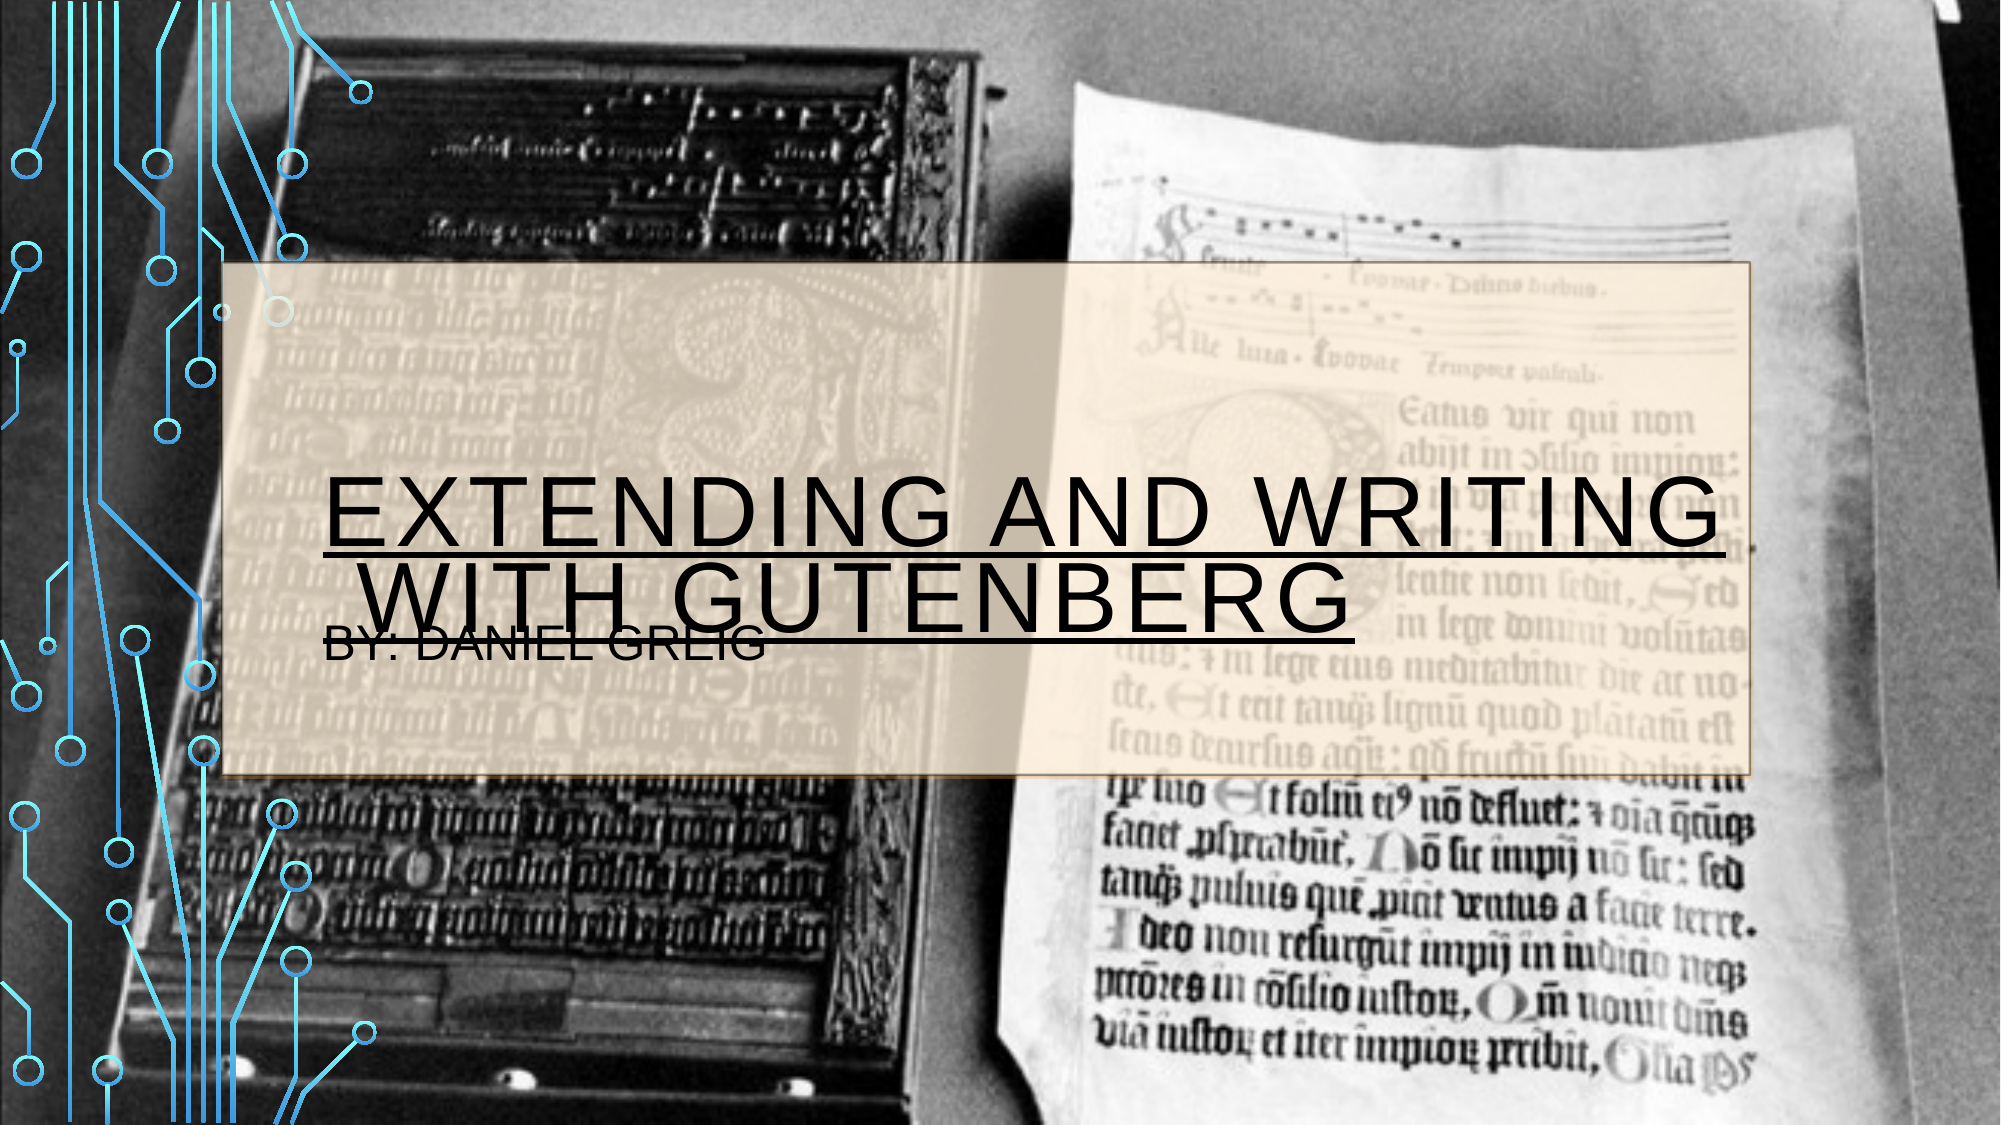

# Extending and Writing with Gutenberg

By: Daniel Greig